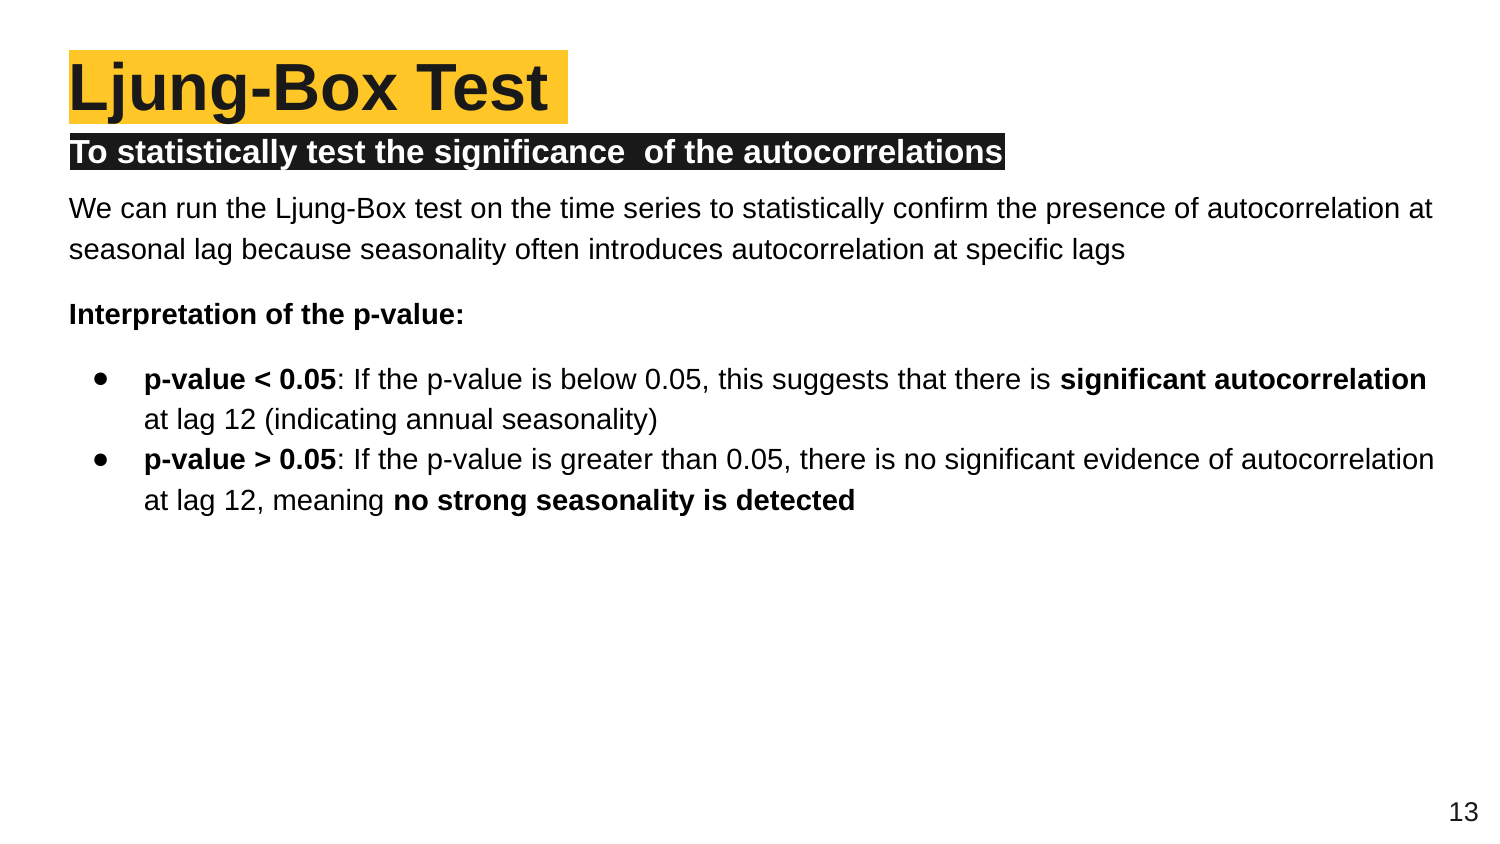

# Ljung-Box Test
To statistically test the significance  of the autocorrelations
We can run the Ljung-Box test on the time series to statistically confirm the presence of autocorrelation at seasonal lag because seasonality often introduces autocorrelation at specific lags
Interpretation of the p-value:
p-value < 0.05: If the p-value is below 0.05, this suggests that there is significant autocorrelation at lag 12 (indicating annual seasonality)
p-value > 0.05: If the p-value is greater than 0.05, there is no significant evidence of autocorrelation at lag 12, meaning no strong seasonality is detected

13